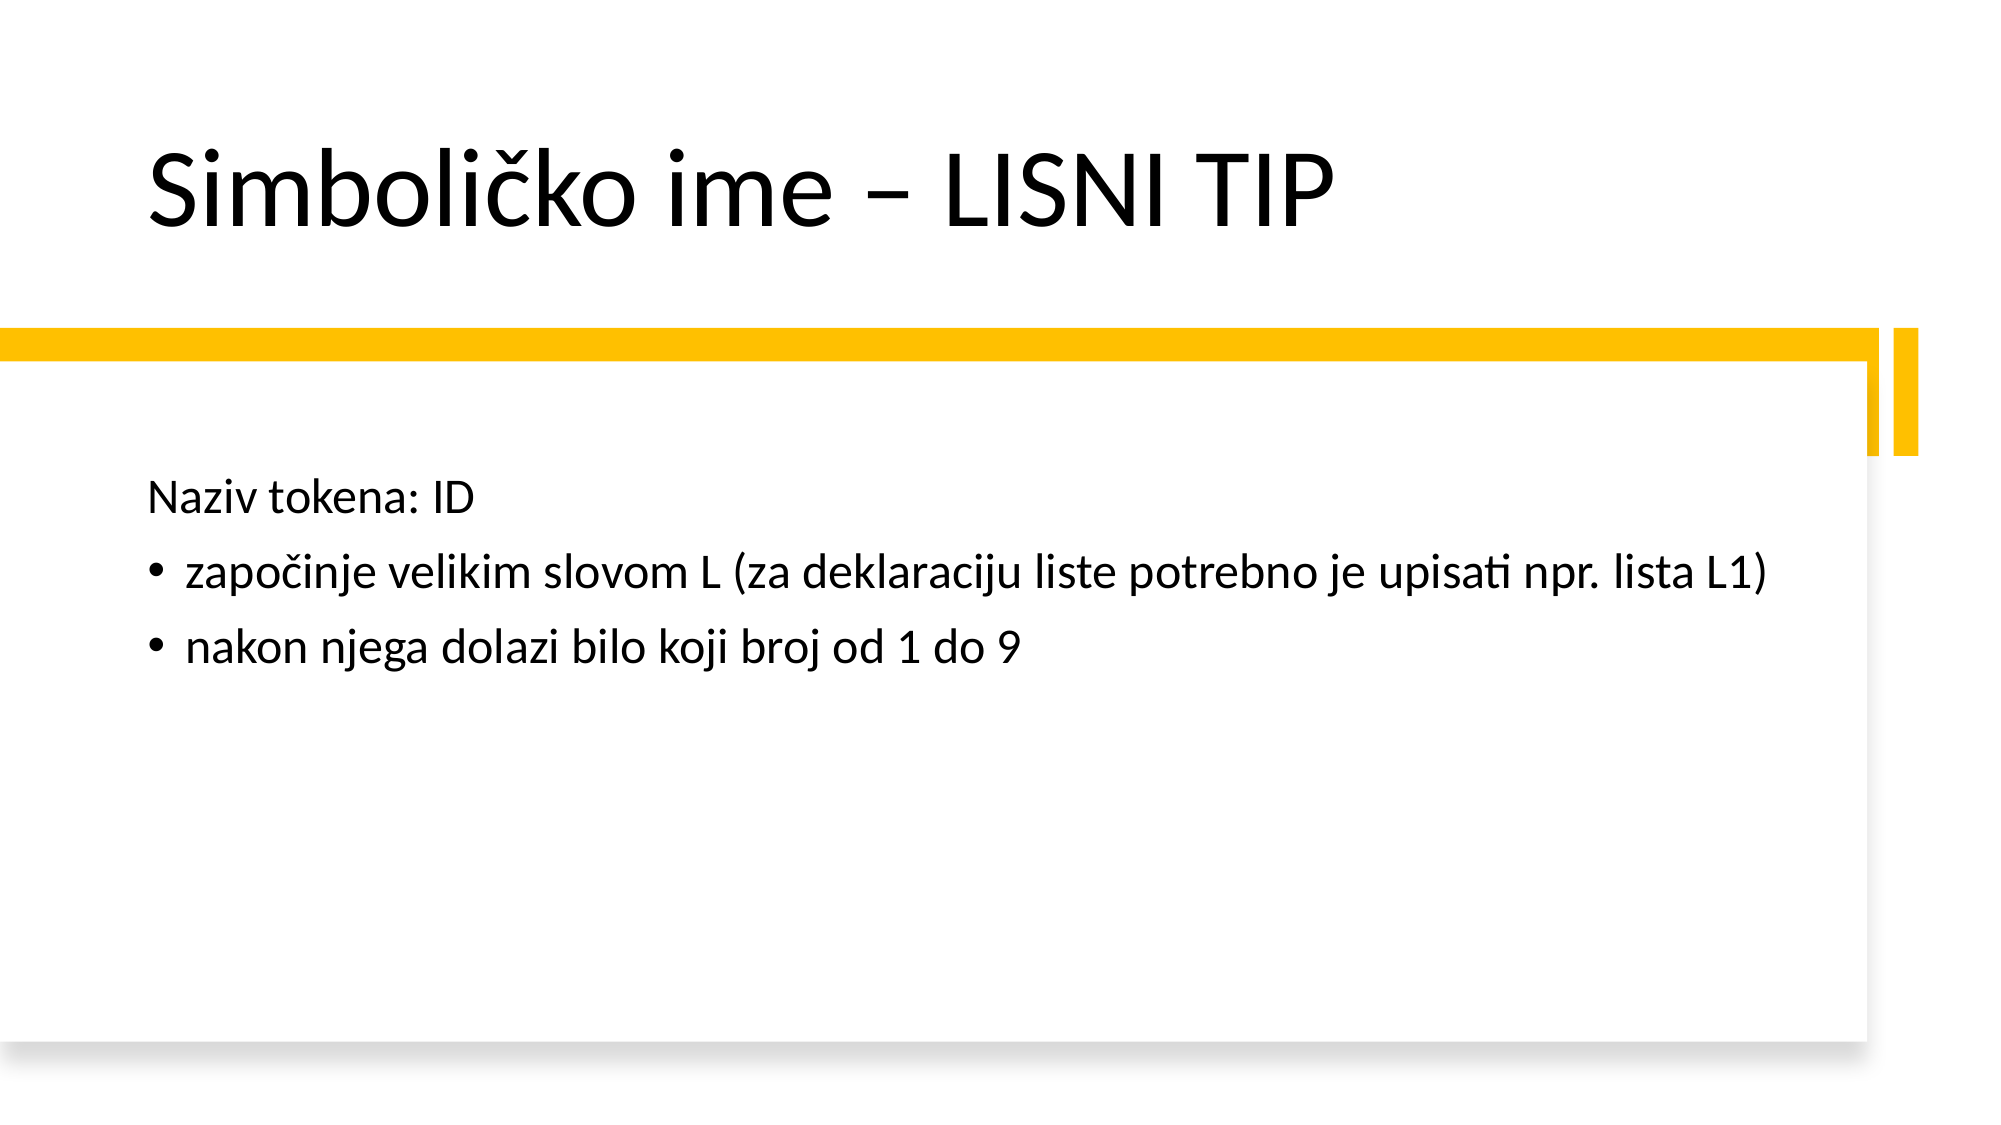

# Simboličko ime – LISNI TIP

Naziv tokena: ID
započinje velikim slovom L (za deklaraciju liste potrebno je upisati npr. lista L1)
nakon njega dolazi bilo koji broj od 1 do 9